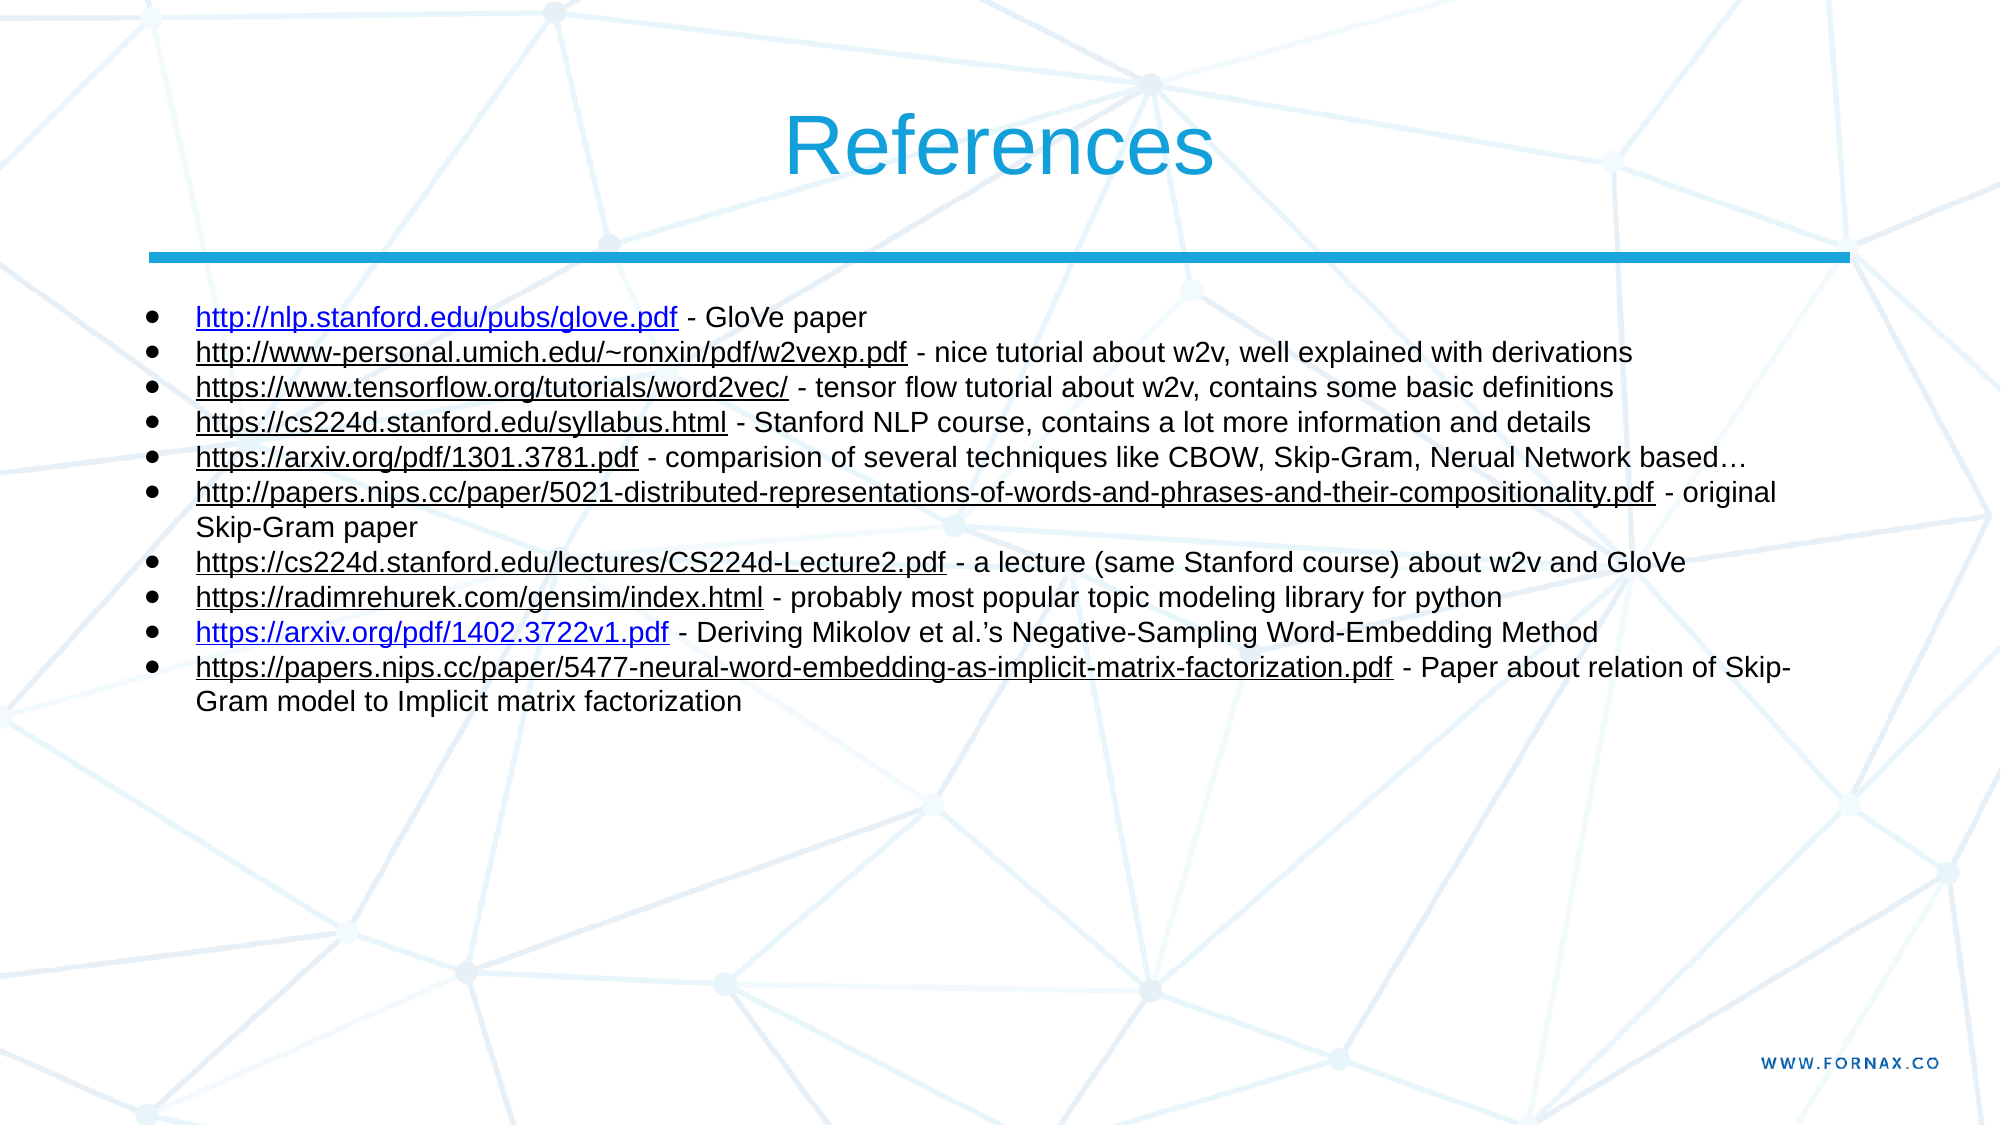

# References
http://nlp.stanford.edu/pubs/glove.pdf - GloVe paper
http://www-personal.umich.edu/~ronxin/pdf/w2vexp.pdf - nice tutorial about w2v, well explained with derivations
https://www.tensorflow.org/tutorials/word2vec/ - tensor flow tutorial about w2v, contains some basic definitions
https://cs224d.stanford.edu/syllabus.html - Stanford NLP course, contains a lot more information and details
https://arxiv.org/pdf/1301.3781.pdf - comparision of several techniques like CBOW, Skip-Gram, Nerual Network based…
http://papers.nips.cc/paper/5021-distributed-representations-of-words-and-phrases-and-their-compositionality.pdf - original Skip-Gram paper
https://cs224d.stanford.edu/lectures/CS224d-Lecture2.pdf - a lecture (same Stanford course) about w2v and GloVe
https://radimrehurek.com/gensim/index.html - probably most popular topic modeling library for python
https://arxiv.org/pdf/1402.3722v1.pdf - Deriving Mikolov et al.’s Negative-Sampling Word-Embedding Method
https://papers.nips.cc/paper/5477-neural-word-embedding-as-implicit-matrix-factorization.pdf - Paper about relation of Skip-Gram model to Implicit matrix factorization